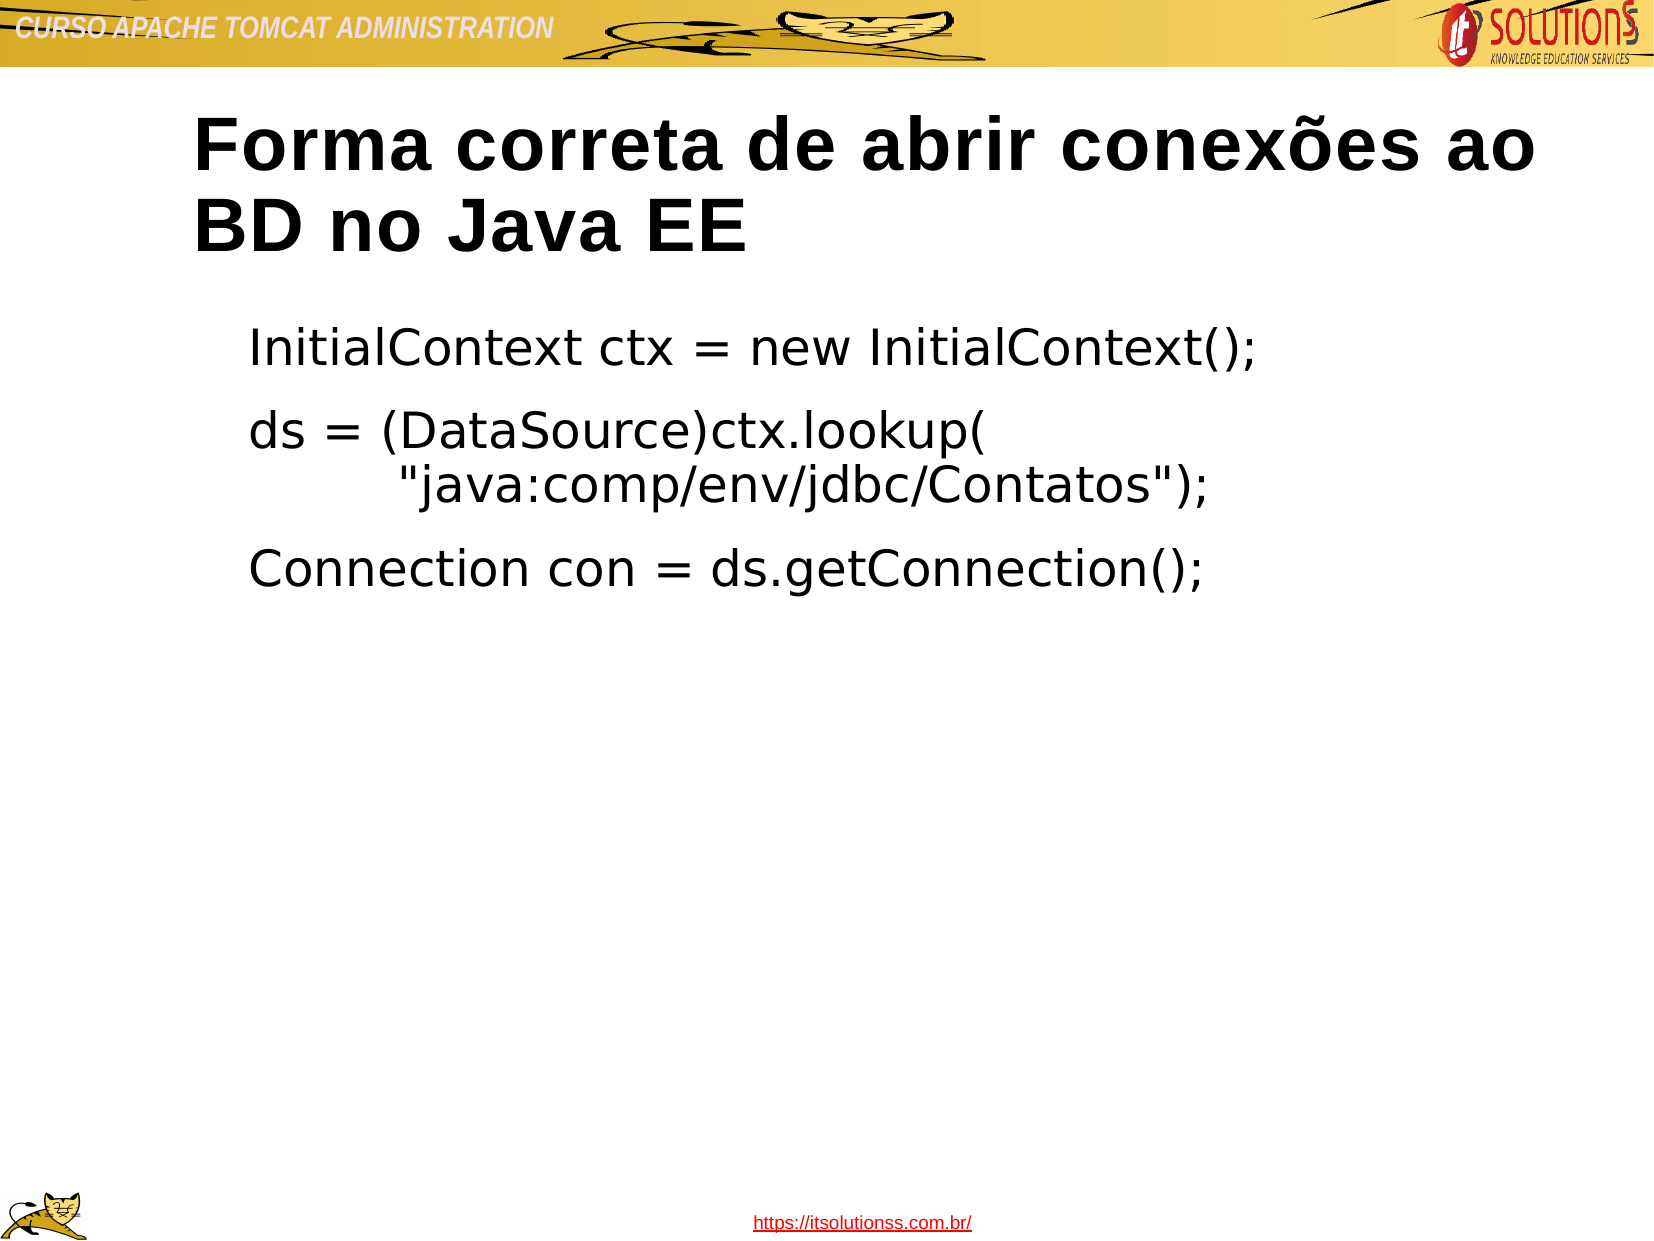

Forma correta de abrir conexões ao BD no Java EE
InitialContext ctx = new InitialContext();
ds = (DataSource)ctx.lookup(
      "java:comp/env/jdbc/Contatos");
Connection con = ds.getConnection();